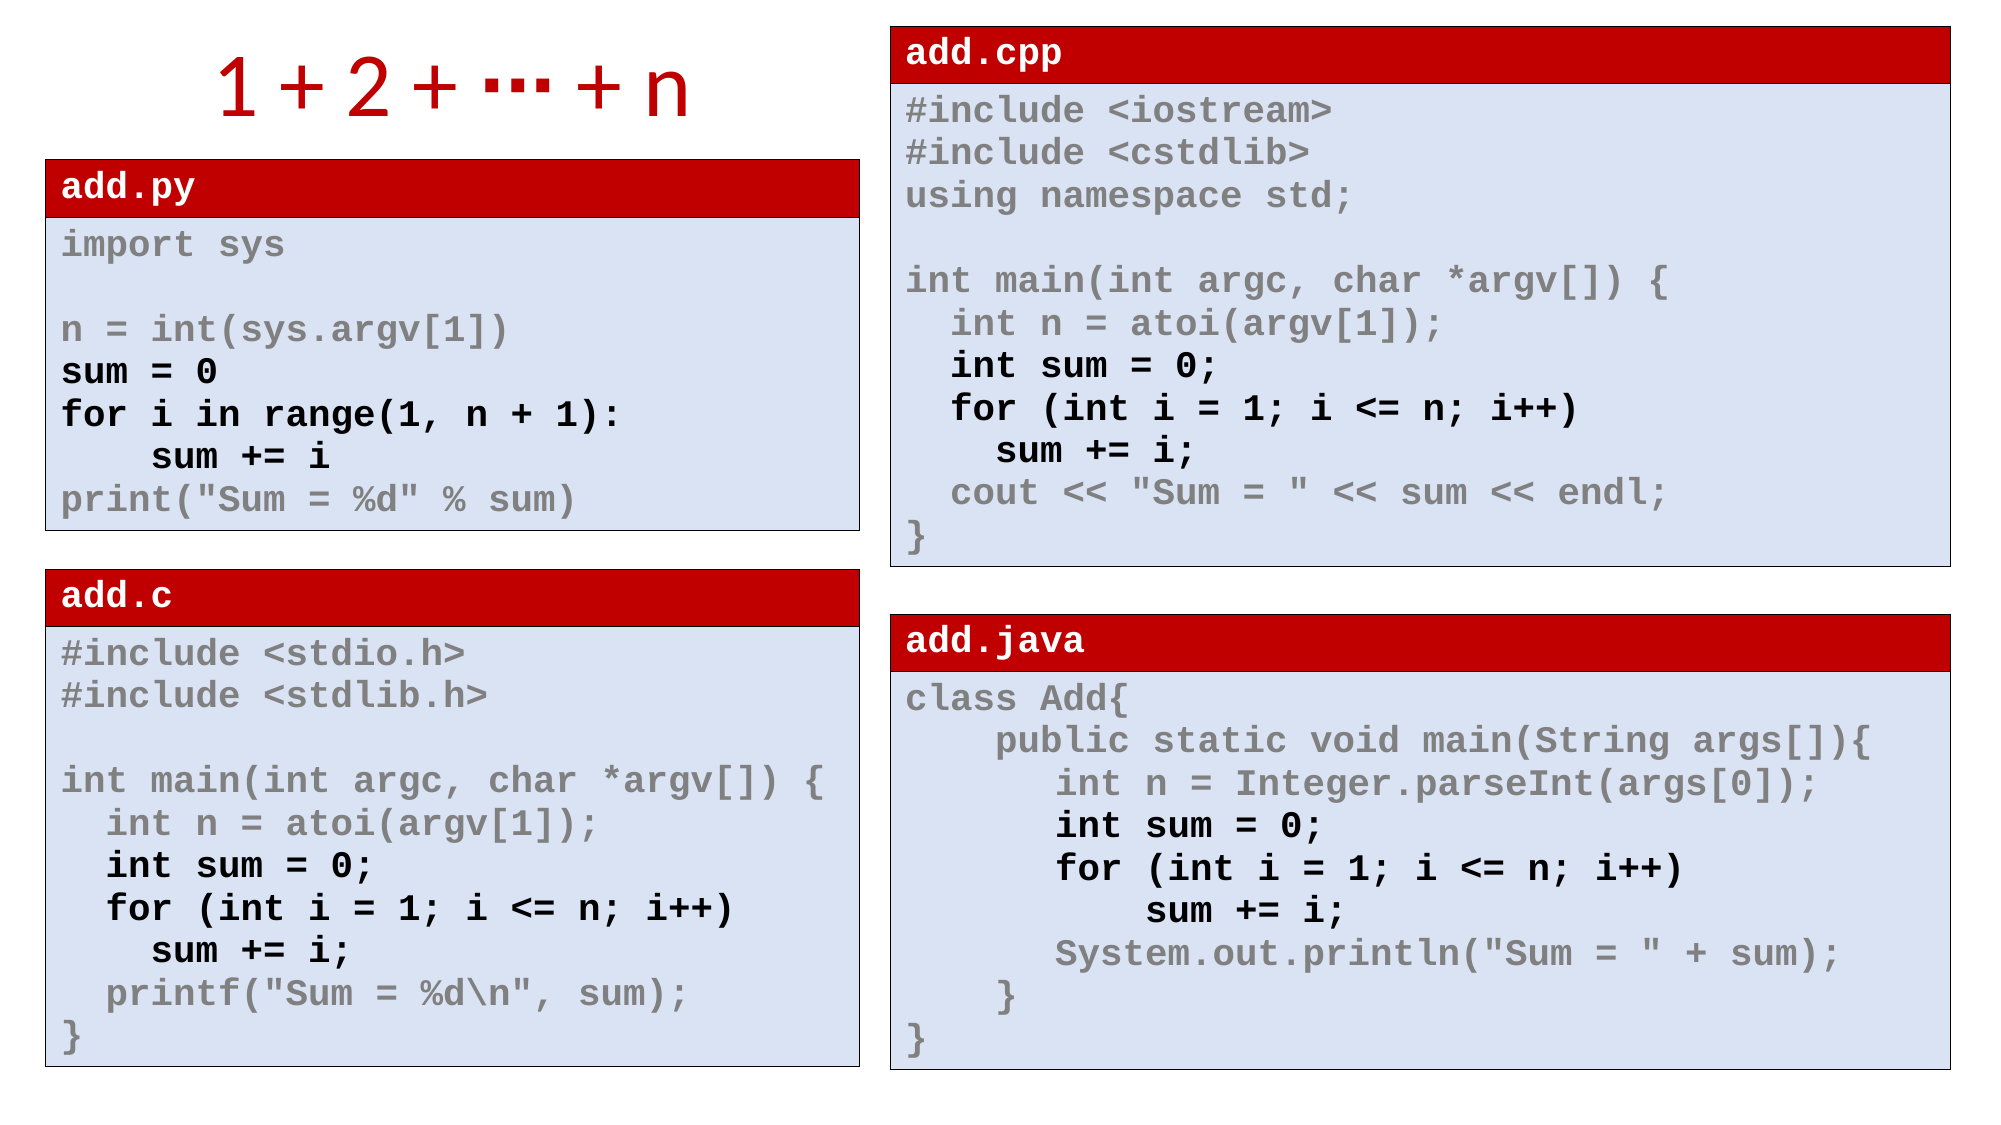

# 1 + 2 + ∙∙∙ + n
| add.cpp |
| --- |
| #include <iostream> #include <cstdlib> using namespace std; int main(int argc, char \*argv[]) { int n = atoi(argv[1]); int sum = 0; for (int i = 1; i <= n; i++) sum += i; cout << "Sum = " << sum << endl; } |
| add.py |
| --- |
| import sys n = int(sys.argv[1]) sum = 0 for i in range(1, n + 1): sum += i print("Sum = %d" % sum) |
| add.c |
| --- |
| #include <stdio.h> #include <stdlib.h> int main(int argc, char \*argv[]) { int n = atoi(argv[1]); int sum = 0; for (int i = 1; i <= n; i++) sum += i; printf("Sum = %d\n", sum); } |
| add.java |
| --- |
| class Add{ public static void main(String args[]){ int n = Integer.parseInt(args[0]); int sum = 0; for (int i = 1; i <= n; i++) sum += i; System.out.println("Sum = " + sum); } } |